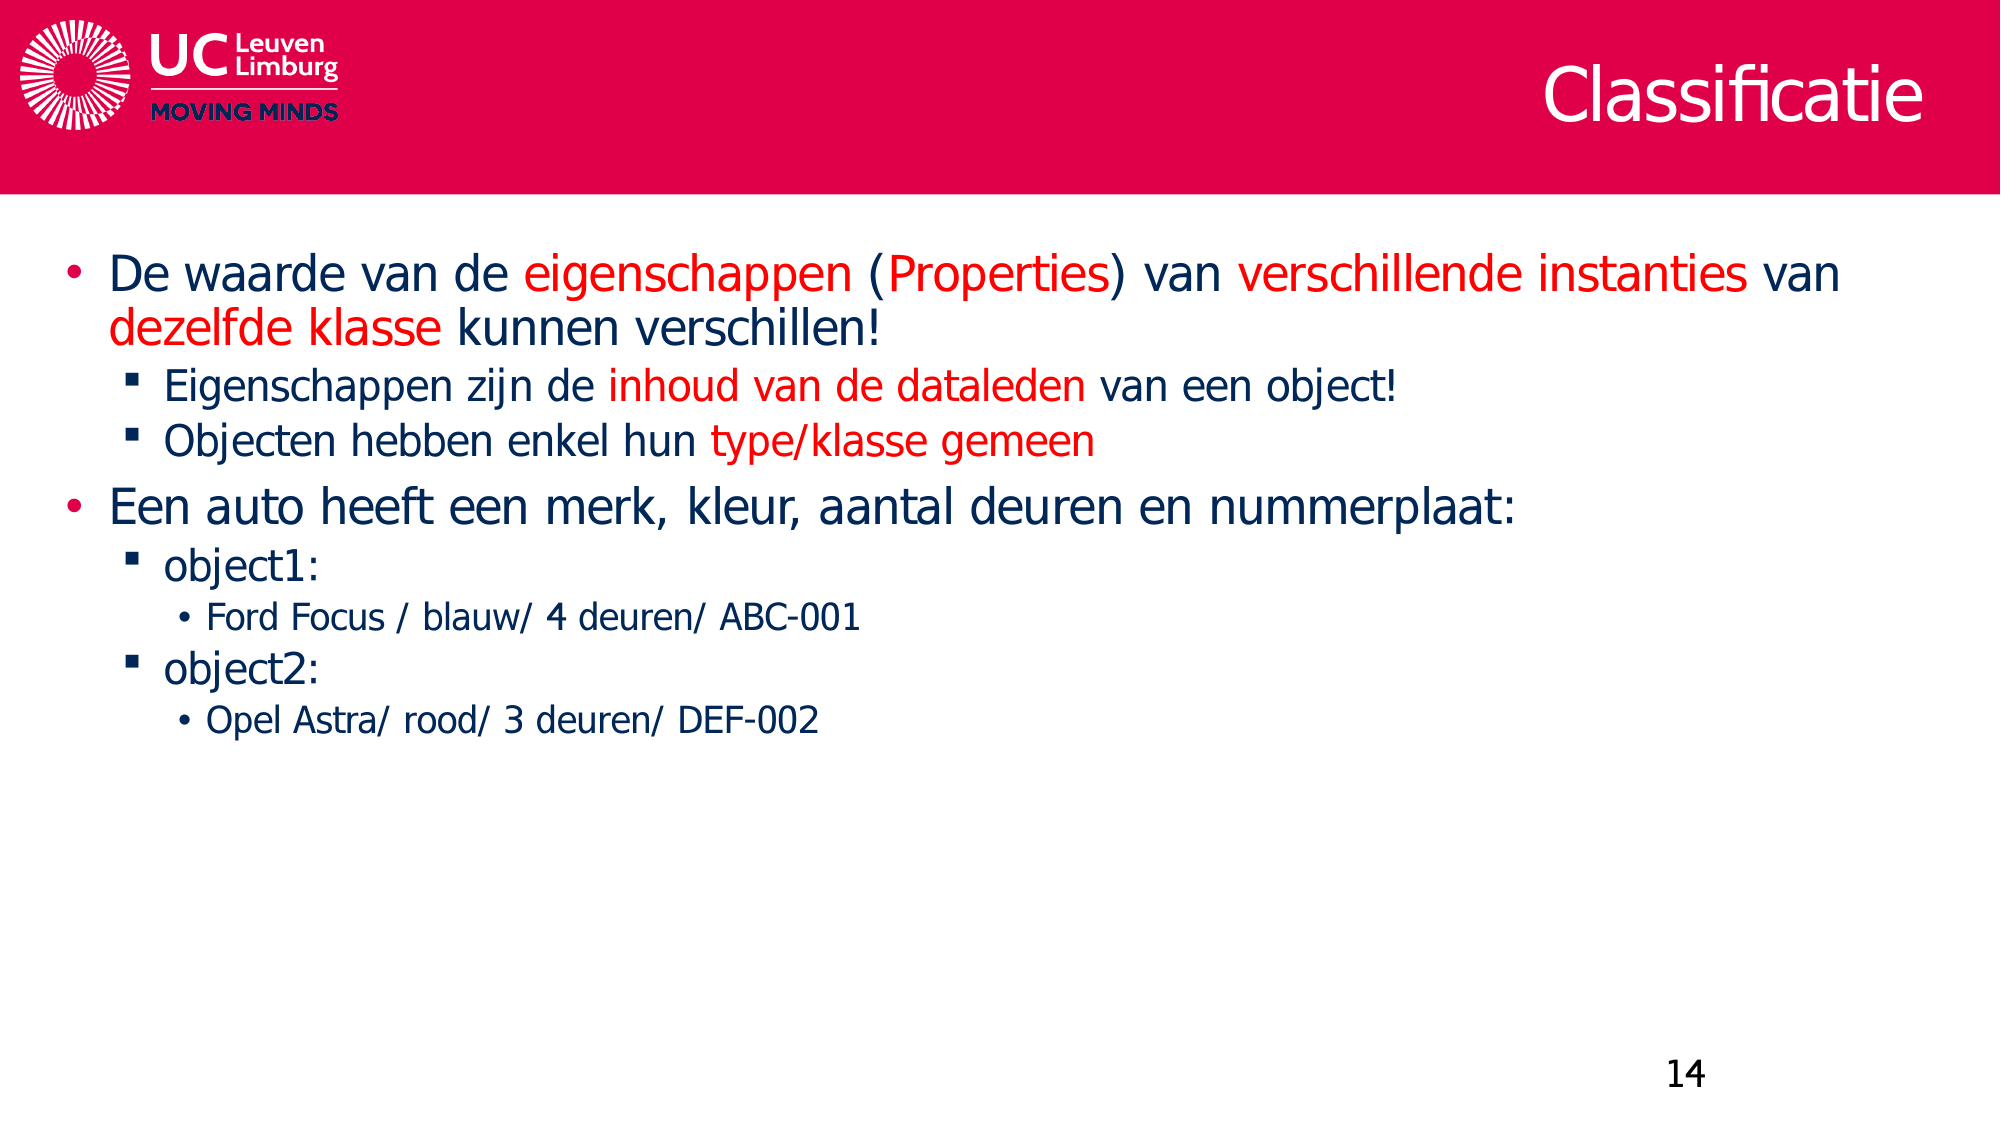

# Classificatie
De waarde van de eigenschappen (Properties) van verschillende instanties van dezelfde klasse kunnen verschillen!
Eigenschappen zijn de inhoud van de dataleden van een object!
Objecten hebben enkel hun type/klasse gemeen
Een auto heeft een merk, kleur, aantal deuren en nummerplaat:
object1:
Ford Focus / blauw/ 4 deuren/ ABC-001
object2:
Opel Astra/ rood/ 3 deuren/ DEF-002

14